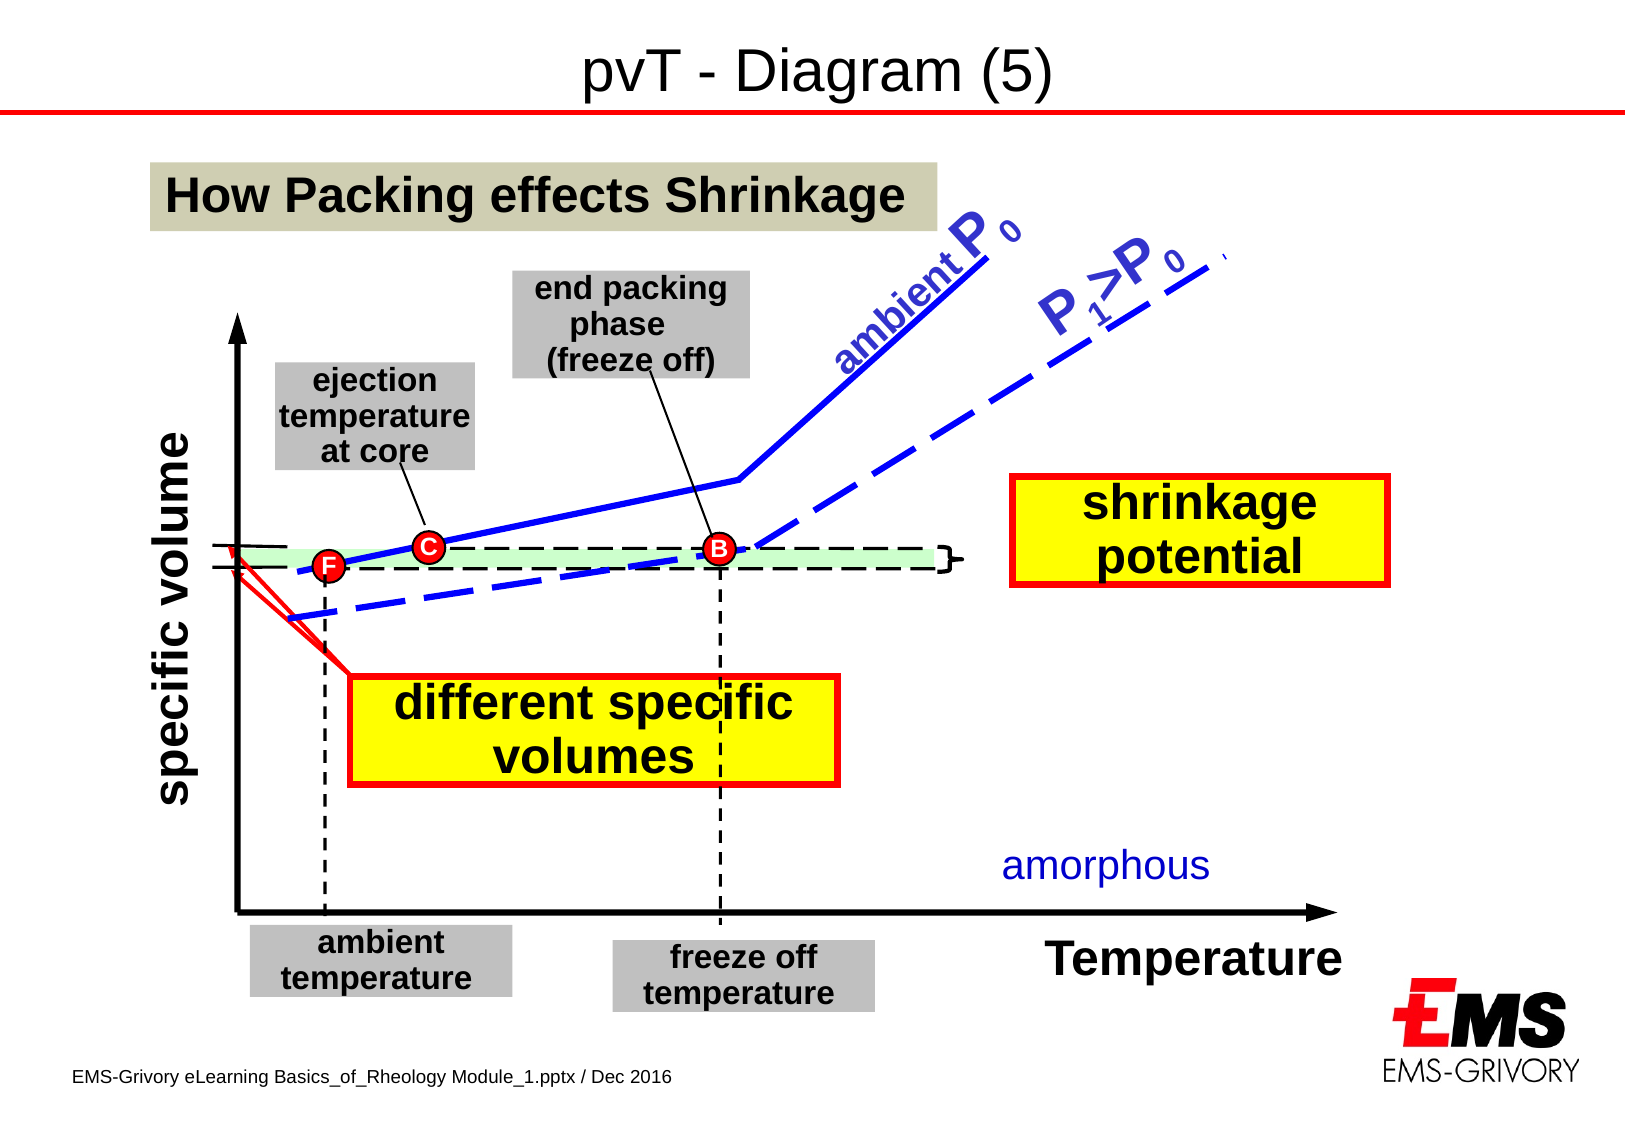

pvT - Diagram (5)
How Packing effects Shrinkage
P1>P0
ambient P0

end packing phase    (freeze off)

ejection temperature at core

shrinkage potential

different specific volumes

C
B

F

specific volume
amorphous

ambient temperature
Temperature
freeze off temperature